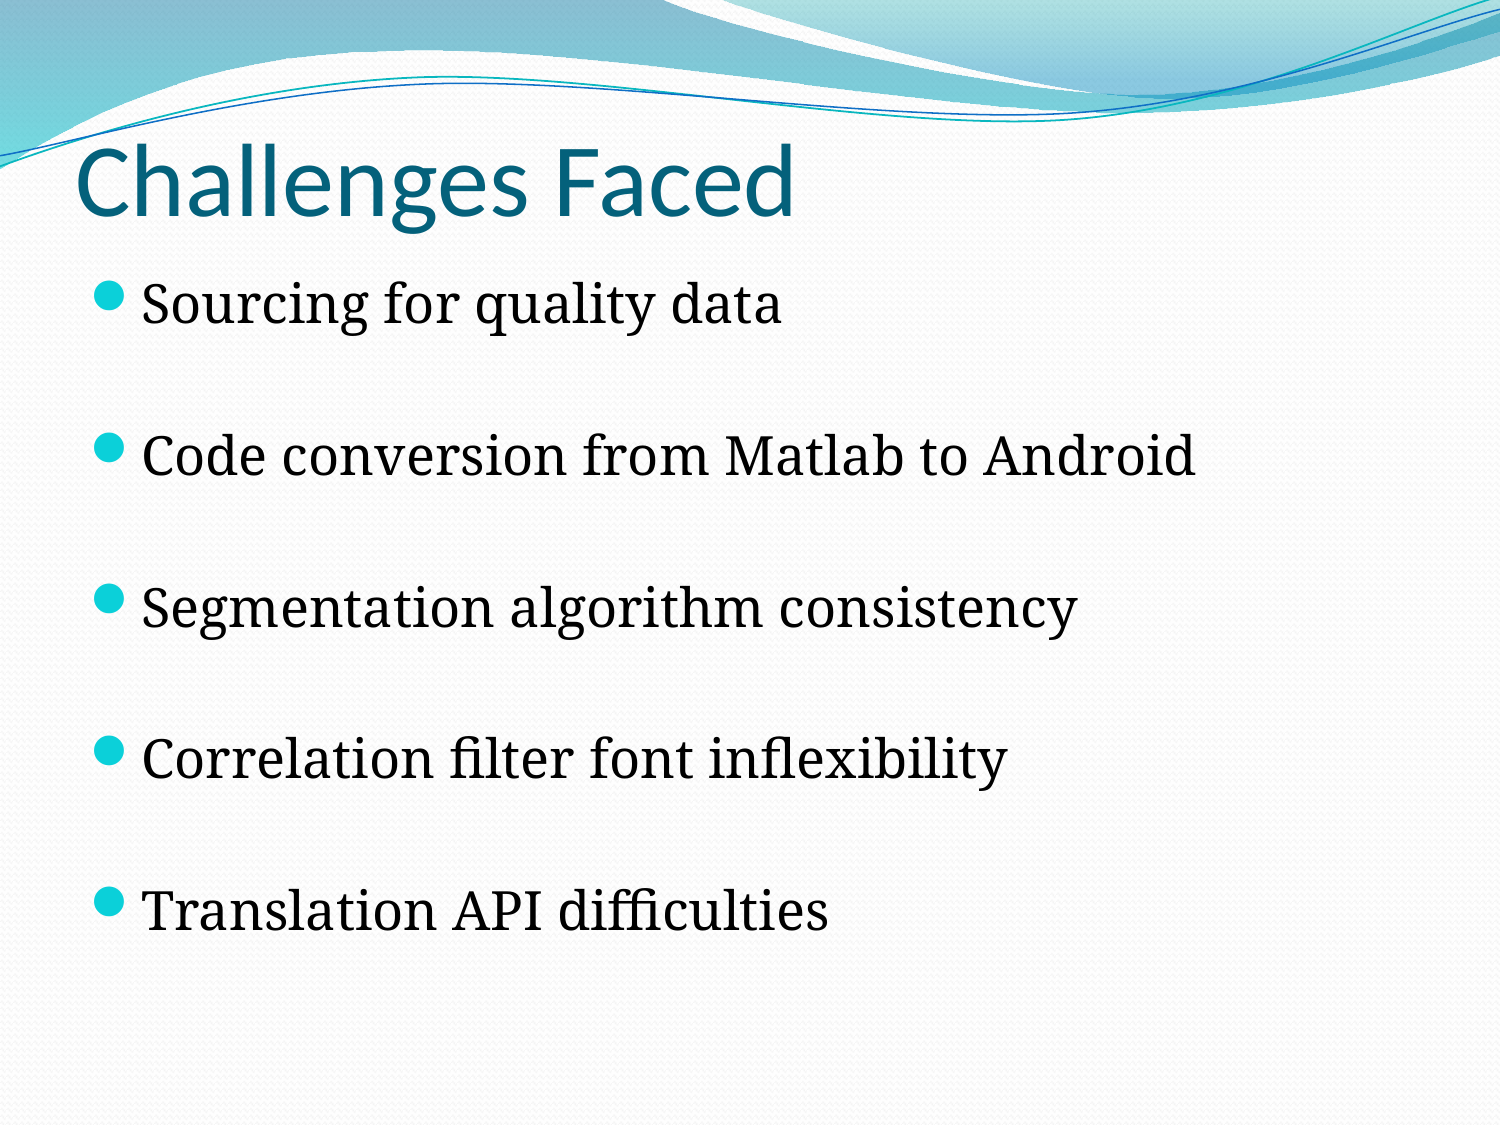

# Challenges Faced
Sourcing for quality data

Code conversion from Matlab to Android

Segmentation algorithm consistency

Correlation filter font inflexibility

Translation API difficulties